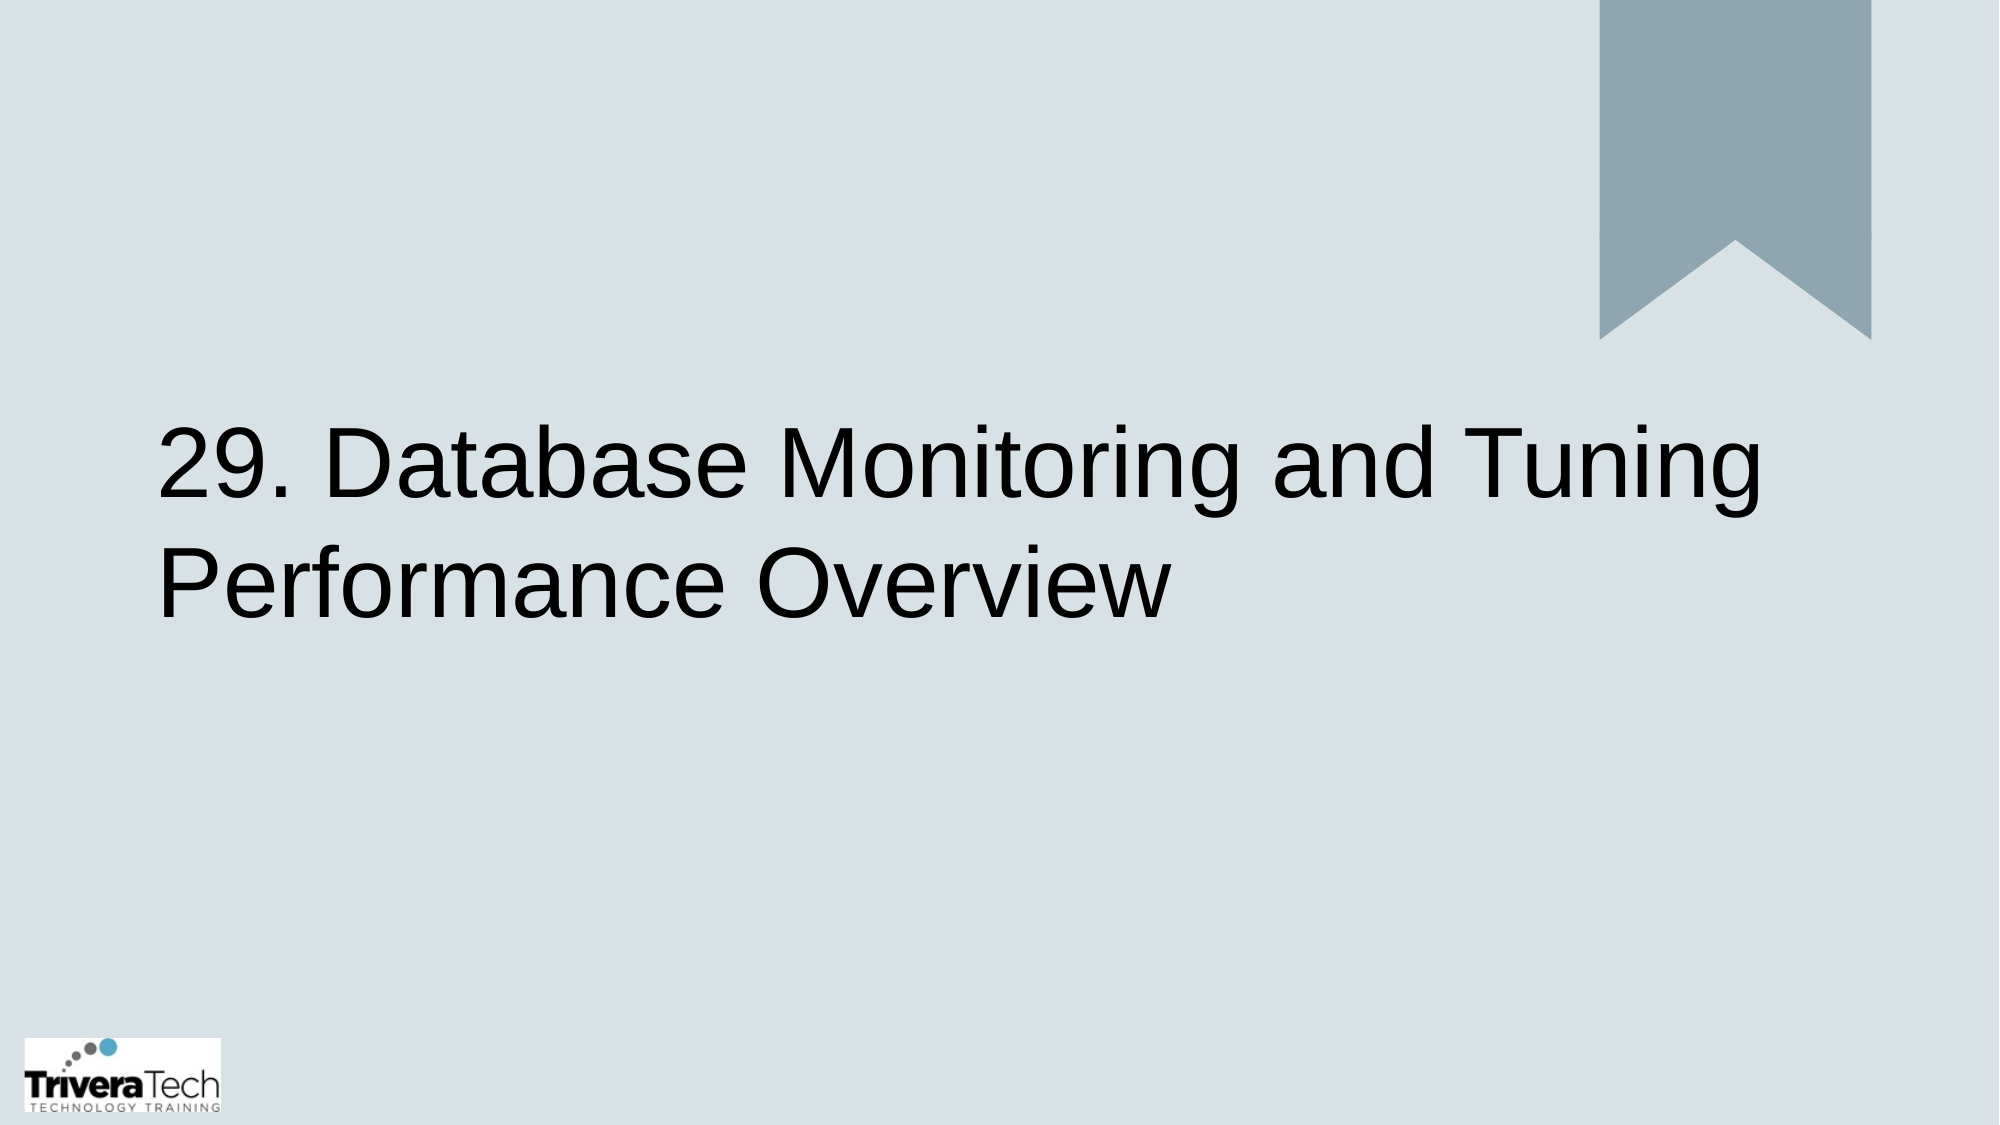

# 29. Database Monitoring and Tuning Performance Overview